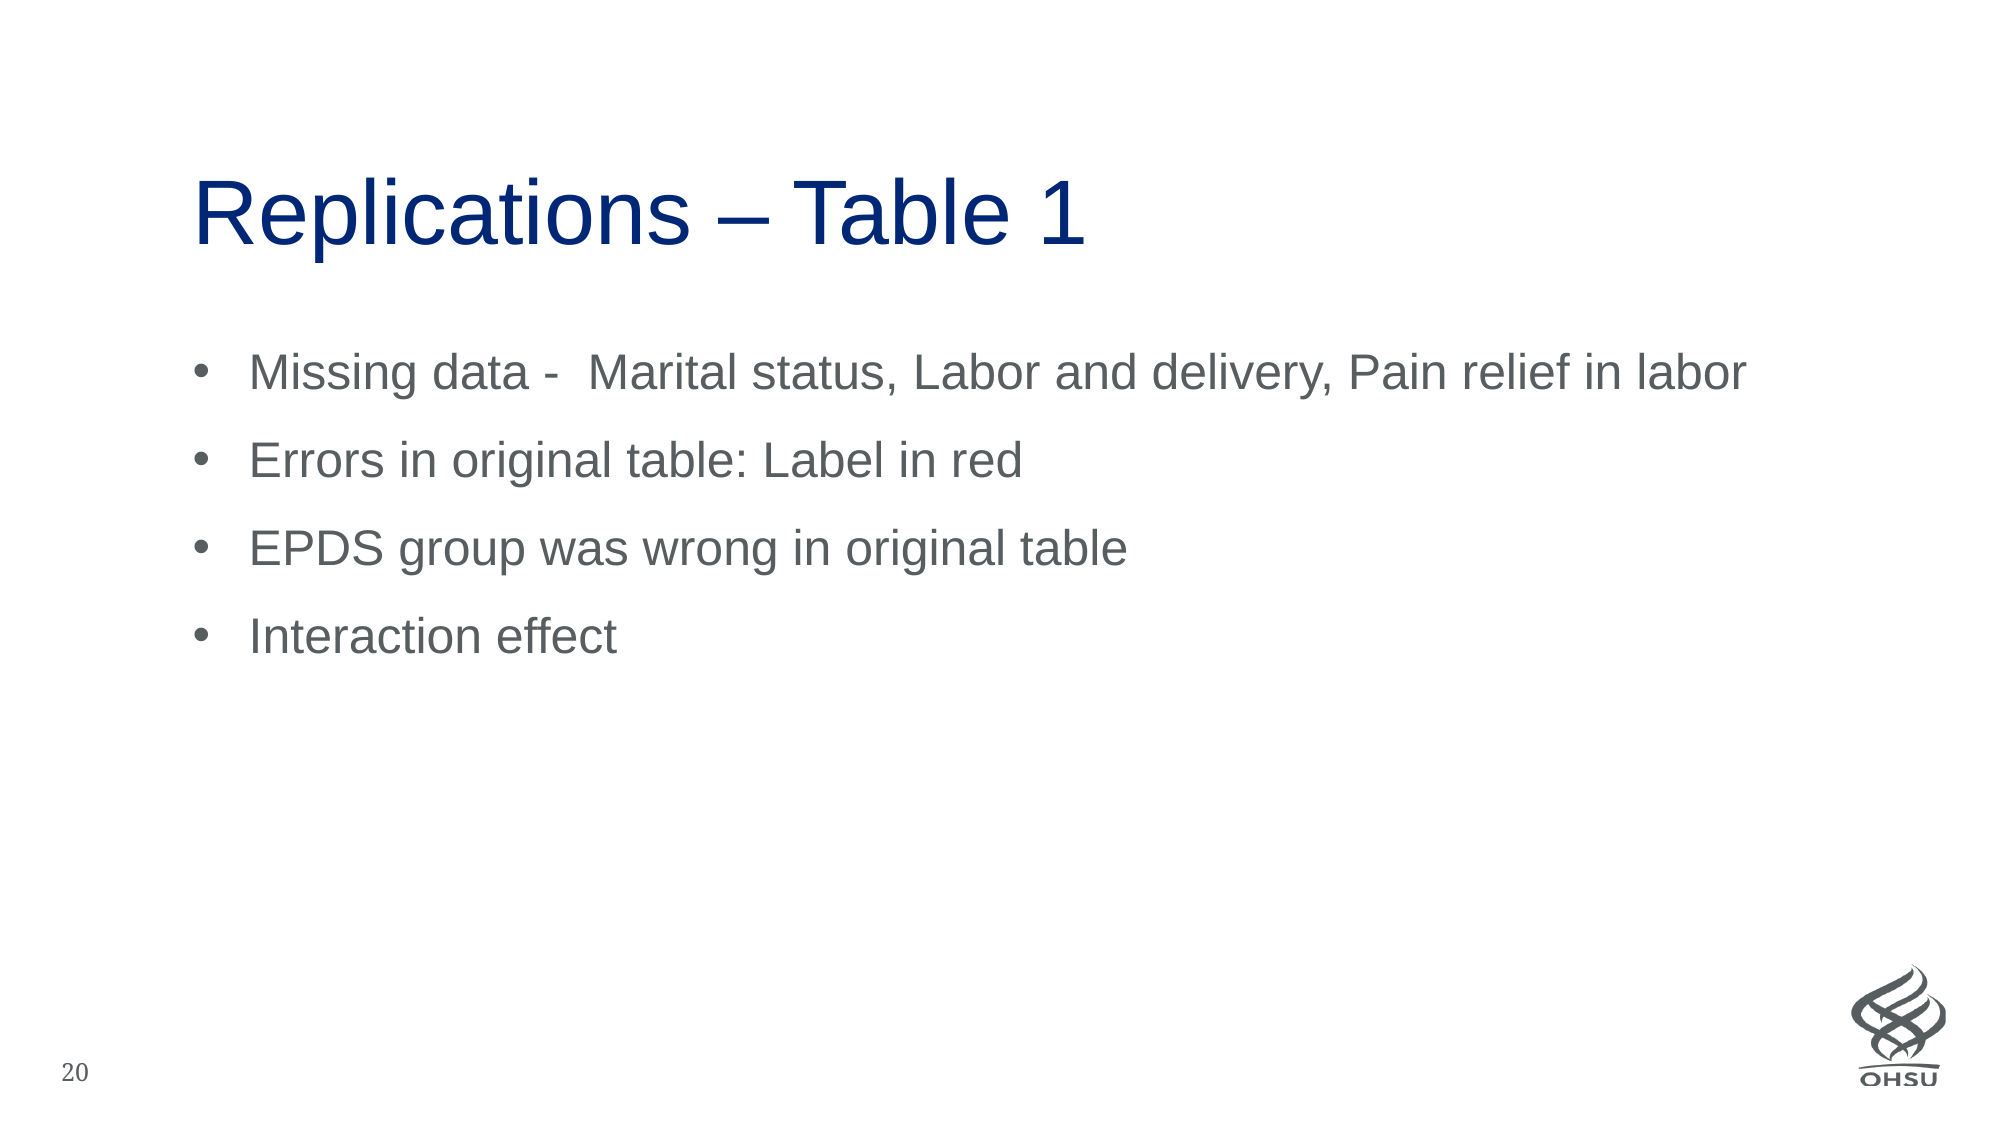

# Replications – Table 1
Missing data -  Marital status, Labor and delivery, Pain relief in labor
Errors in original table: Label in red
EPDS group was wrong in original table
Interaction effect